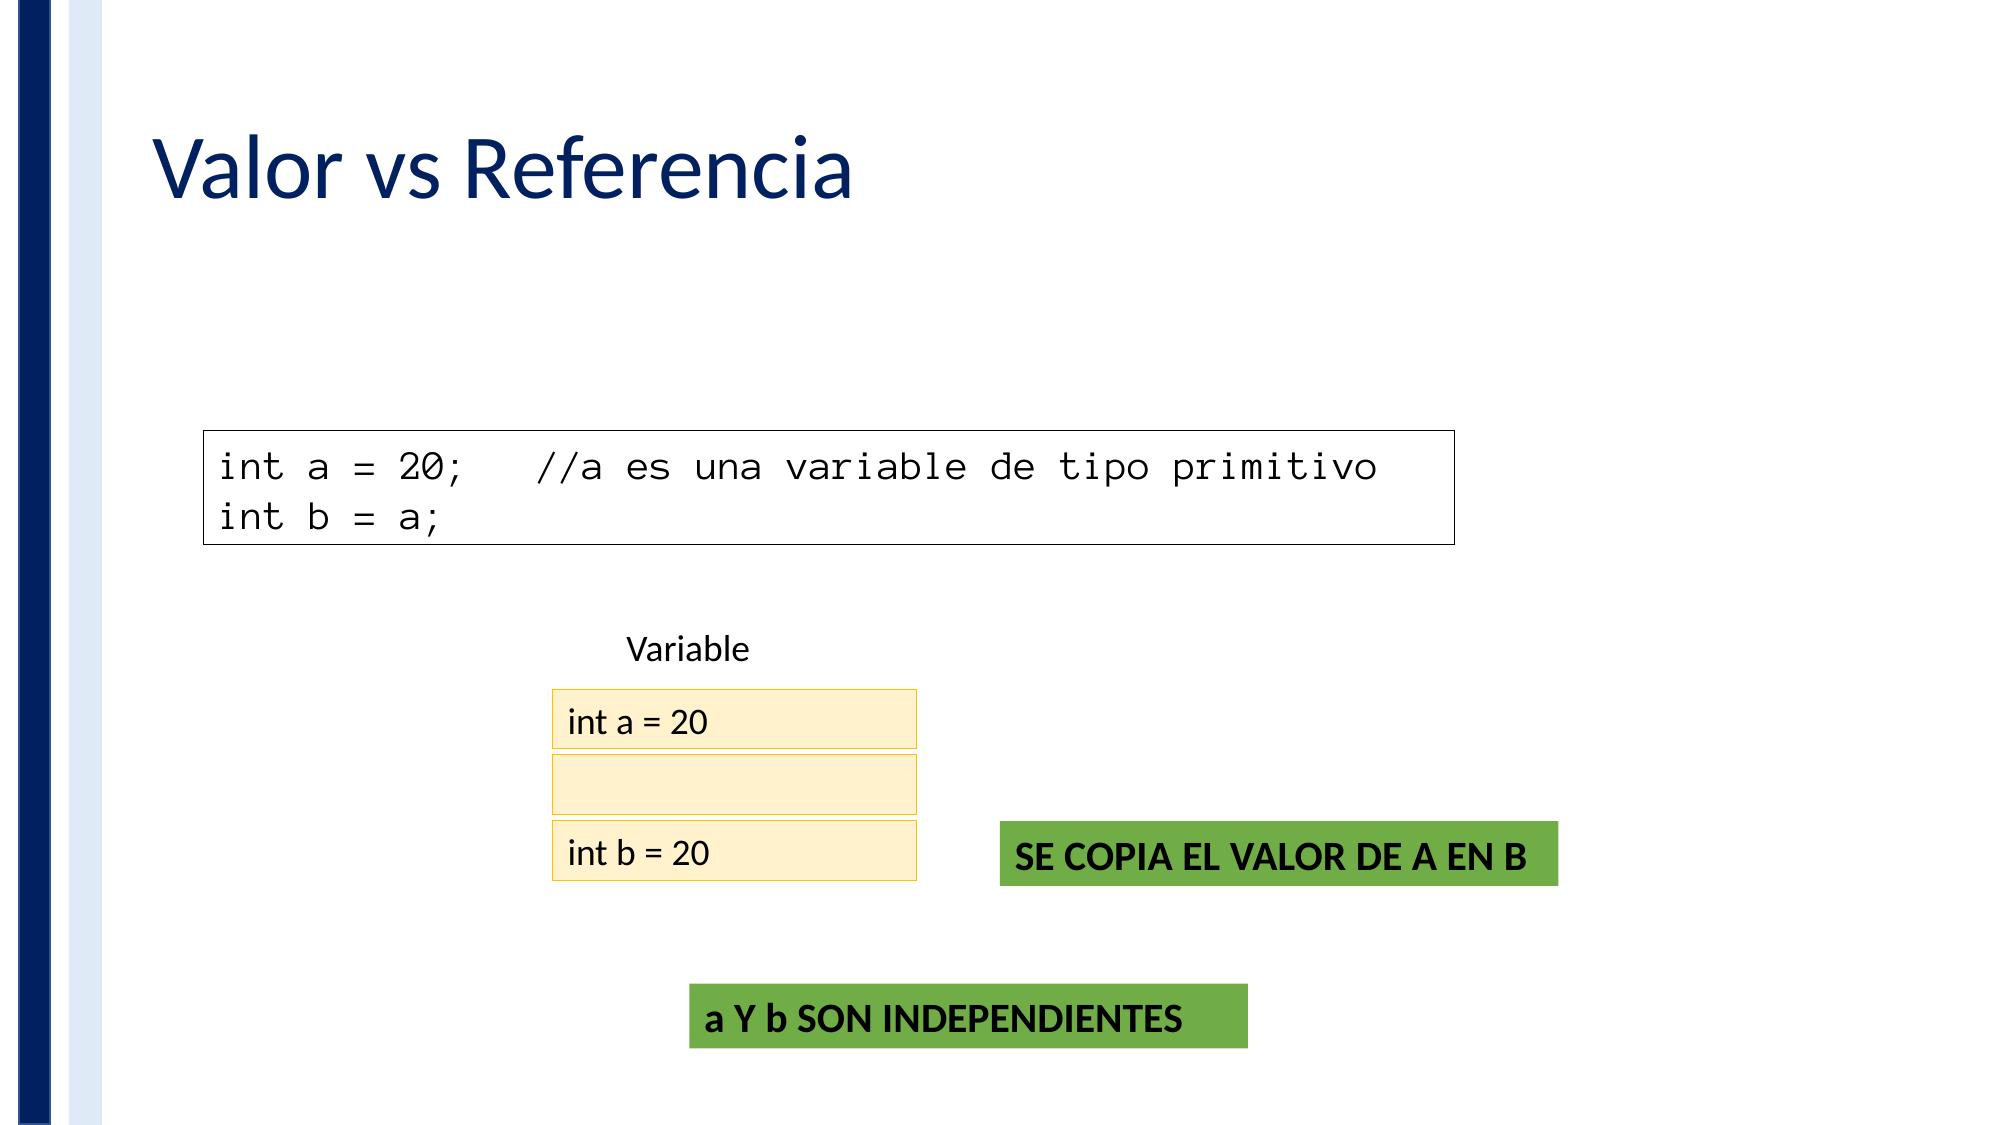

# Valor vs Referencia

int a = 20;   //a es una variable de tipo primitivo
int b = a;
Variable
int a = 20

int b = 20
SE COPIA EL VALOR DE A EN B
a Y b SON INDEPENDIENTES